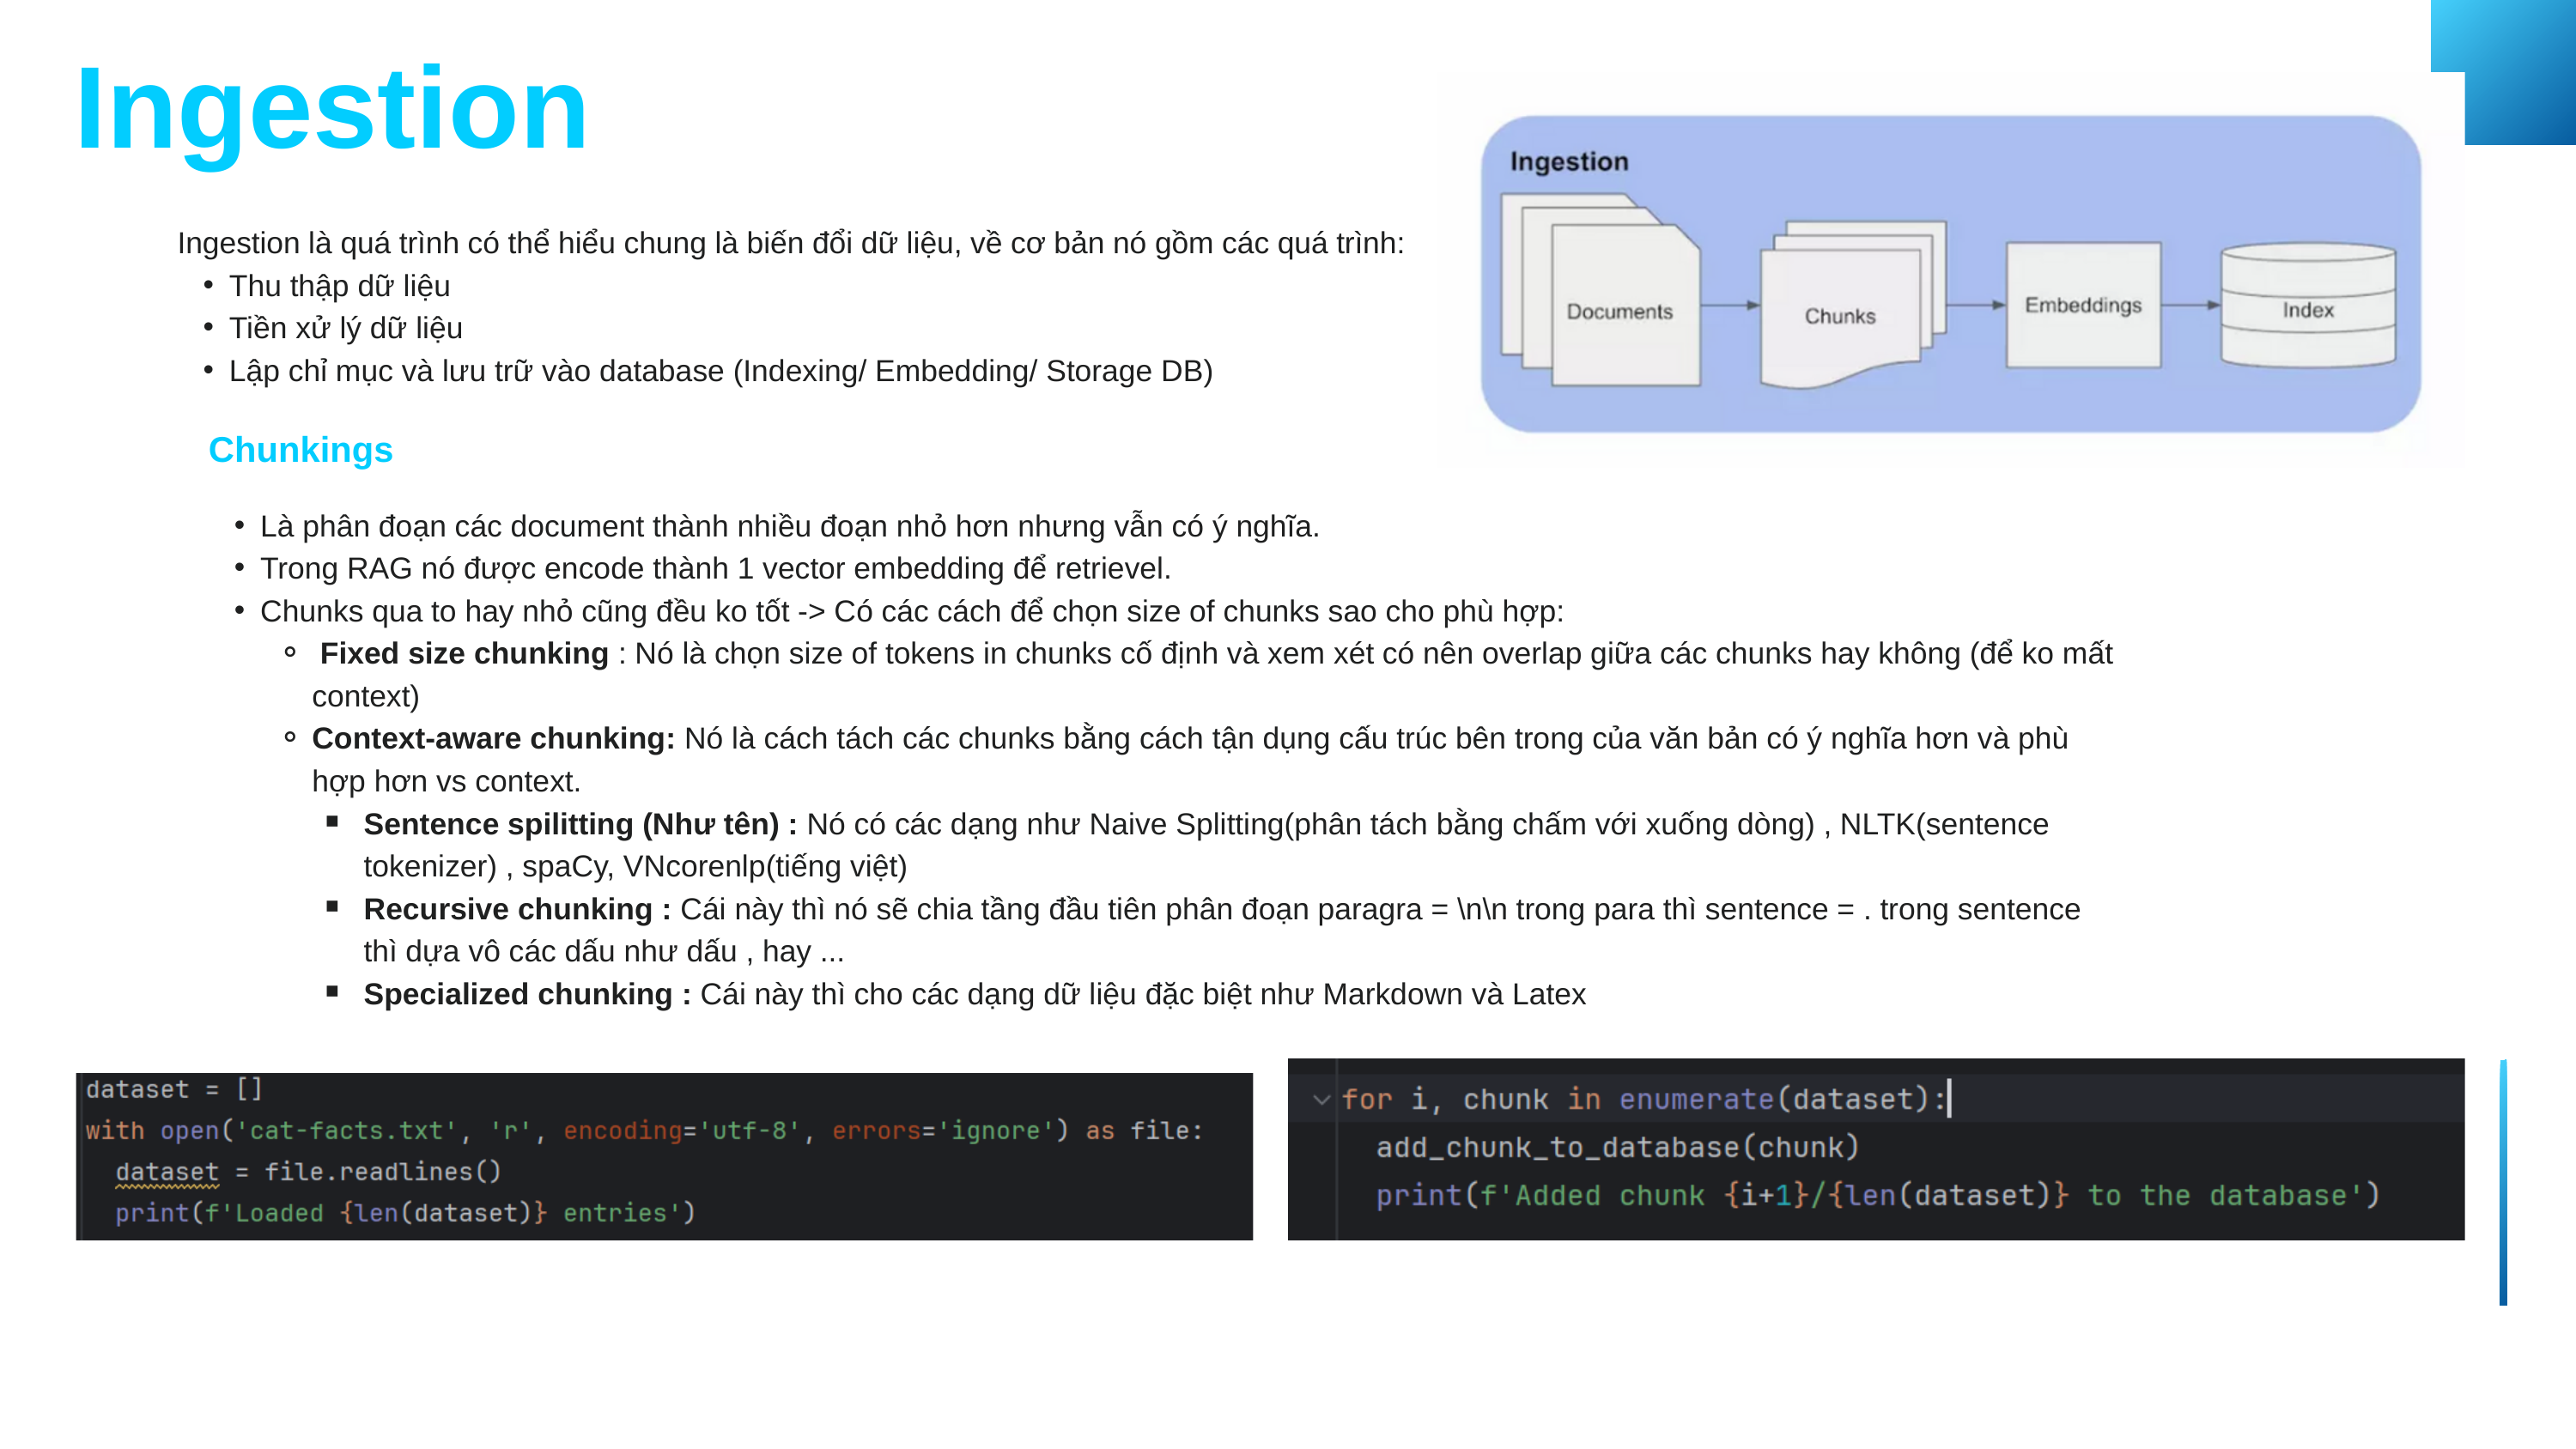

Ingestion

Ingestion là quá trình có thể hiểu chung là biến đổi dữ liệu, về cơ bản nó gồm các quá trình:
Thu thập dữ liệu
Tiền xử lý dữ liệu
Lập chỉ mục và lưu trữ vào database (Indexing/ Embedding/ Storage DB)

Chunkings
Là phân đoạn các document thành nhiều đoạn nhỏ hơn nhưng vẫn có ý nghĩa.
Trong RAG nó được encode thành 1 vector embedding để retrievel.
Chunks qua to hay nhỏ cũng đều ko tốt -> Có các cách để chọn size of chunks sao cho phù hợp:
 Fixed size chunking : Nó là chọn size of tokens in chunks cố định và xem xét có nên overlap giữa các chunks hay không (để ko mất context)
Context-aware chunking: Nó là cách tách các chunks bằng cách tận dụng cấu trúc bên trong của văn bản có ý nghĩa hơn và phù hợp hơn vs context.
Sentence spilitting (Như tên) : Nó có các dạng như Naive Splitting(phân tách bằng chấm với xuống dòng) , NLTK(sentence tokenizer) , spaCy, VNcorenlp(tiếng việt)
Recursive chunking : Cái này thì nó sẽ chia tầng đầu tiên phân đoạn paragra = \n\n trong para thì sentence = . trong sentence thì dựa vô các dấu như dấu , hay ...
Specialized chunking : Cái này thì cho các dạng dữ liệu đặc biệt như Markdown và Latex

02